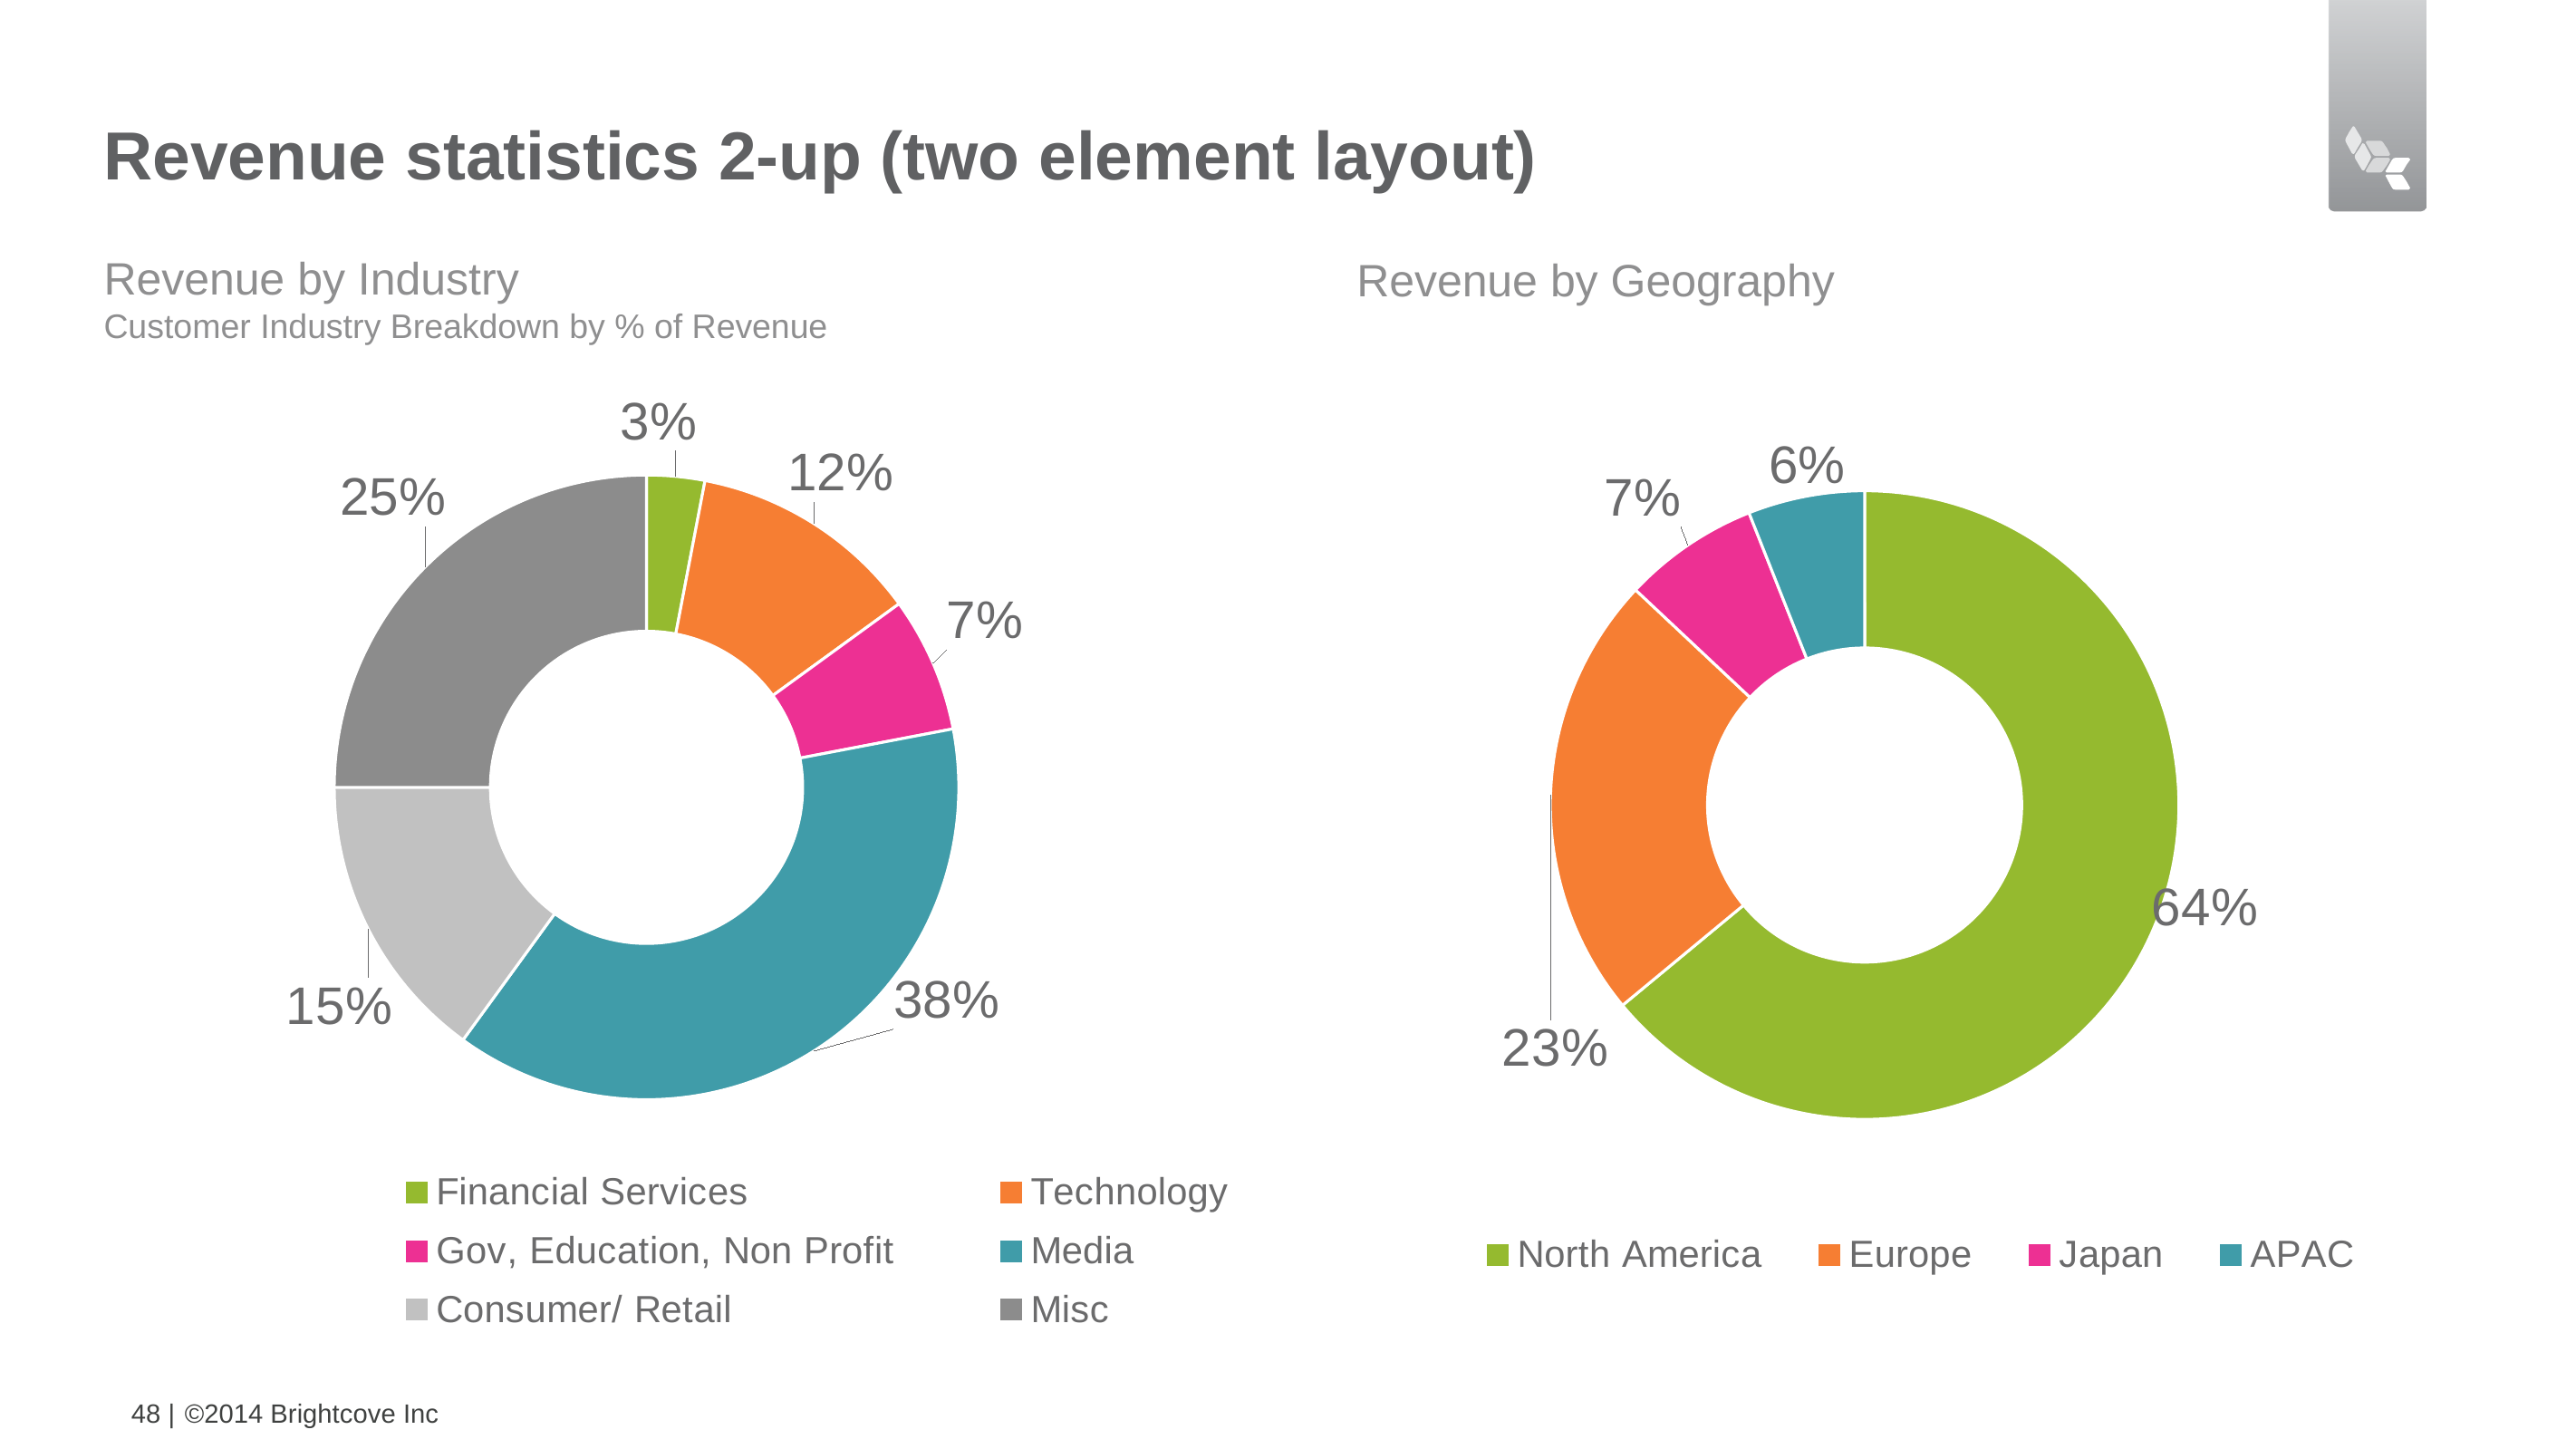

# Revenue statistics 2-up (two element layout)
Revenue by Industry
Customer Industry Breakdown by % of Revenue
Revenue by Geography

### Chart

| Category | Series 1 |
|---|---|
| Financial Services | 0.03 |
| Technology | 0.12 |
| Gov, Education, Non Profit | 0.07 |
| Media | 0.38 |
| Consumer/ Retail | 0.15 |
| Misc | 0.25 |

### Chart

| Category | Series 1 |
|---|---|
| North America | 0.64 |
| Europe | 0.23 |
| Japan | 0.07 |
| APAC | 0.06 |
48 |
©2014 Brightcove Inc